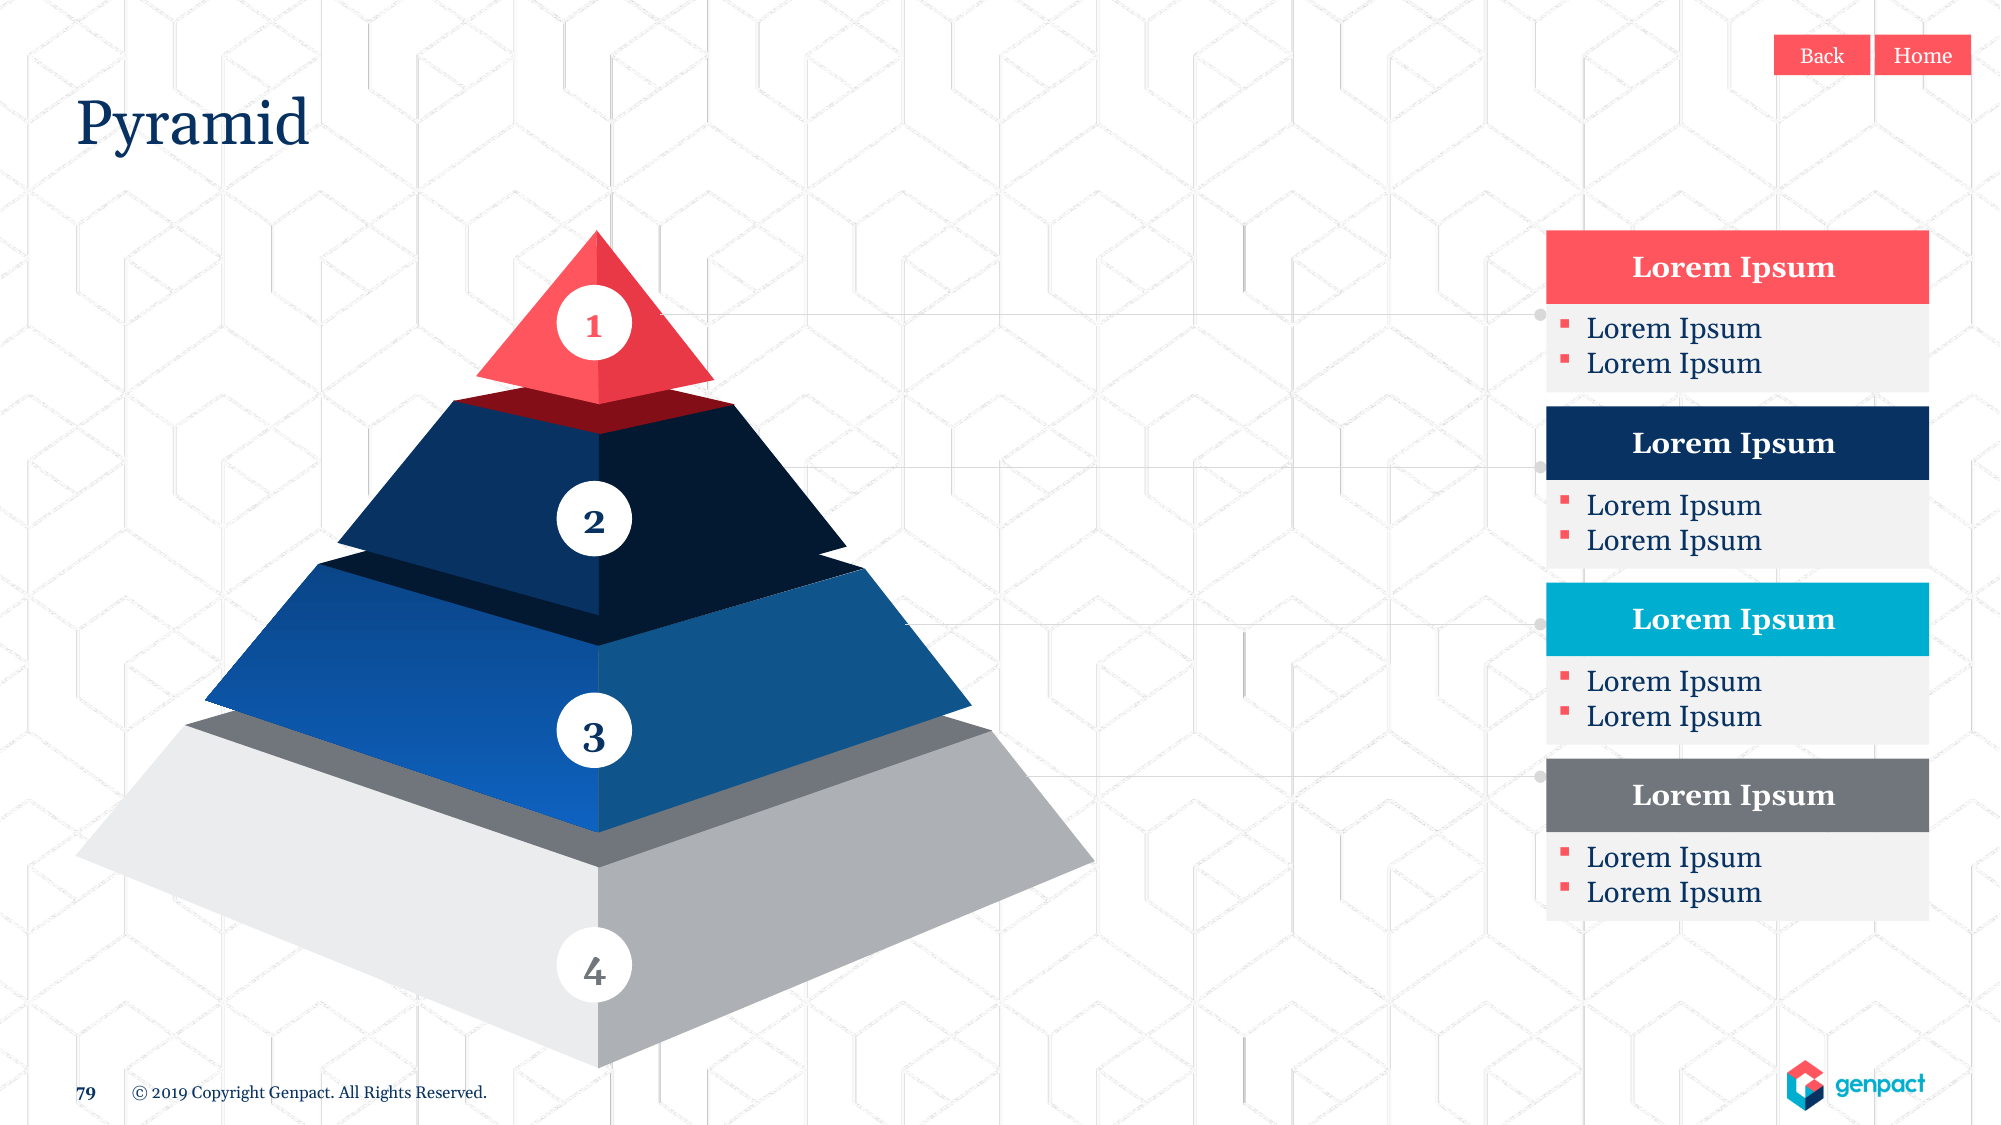

Back
Home
# Pyramid

Lorem Ipsum
Lorem Ipsum
Lorem Ipsum
Lorem Ipsum
Lorem Ipsum
Lorem Ipsum
Lorem Ipsum
Lorem Ipsum
Lorem Ipsum
Lorem Ipsum
Lorem Ipsum
Lorem Ipsum

1

2

3

4